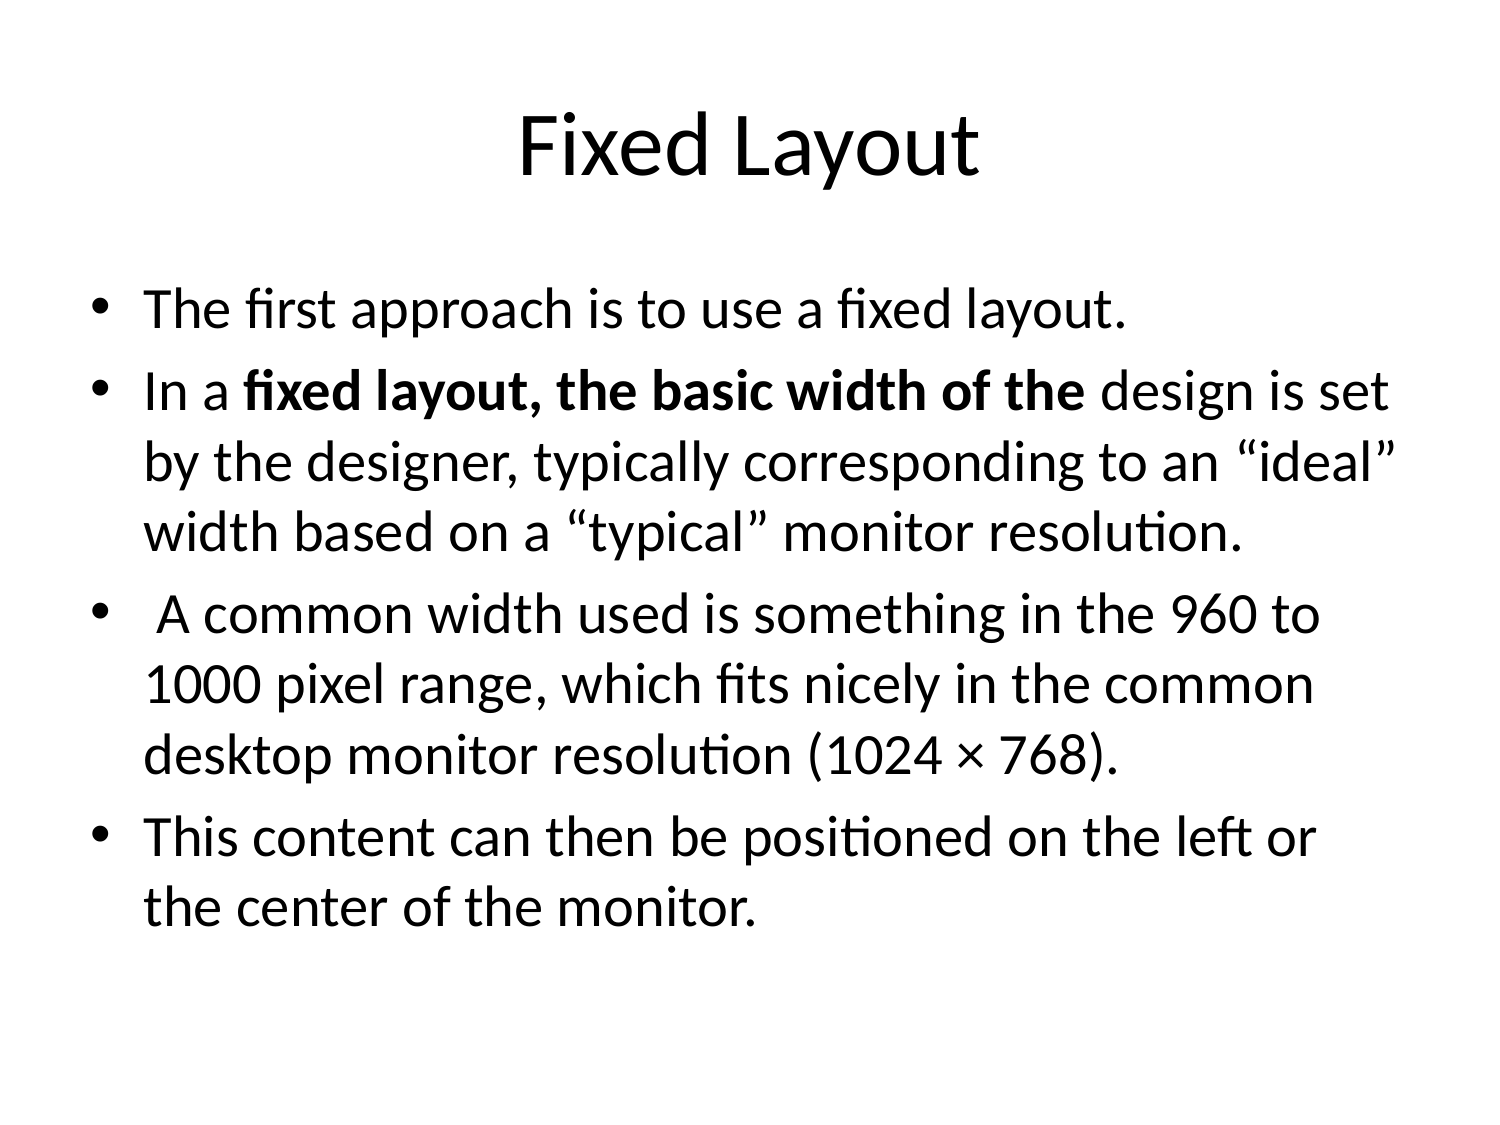

# Fixed Layout
The first approach is to use a fixed layout.
In a fixed layout, the basic width of the design is set by the designer, typically corresponding to an “ideal” width based on a “typical” monitor resolution.
 A common width used is something in the 960 to 1000 pixel range, which fits nicely in the common desktop monitor resolution (1024 × 768).
This content can then be positioned on the left or the center of the monitor.